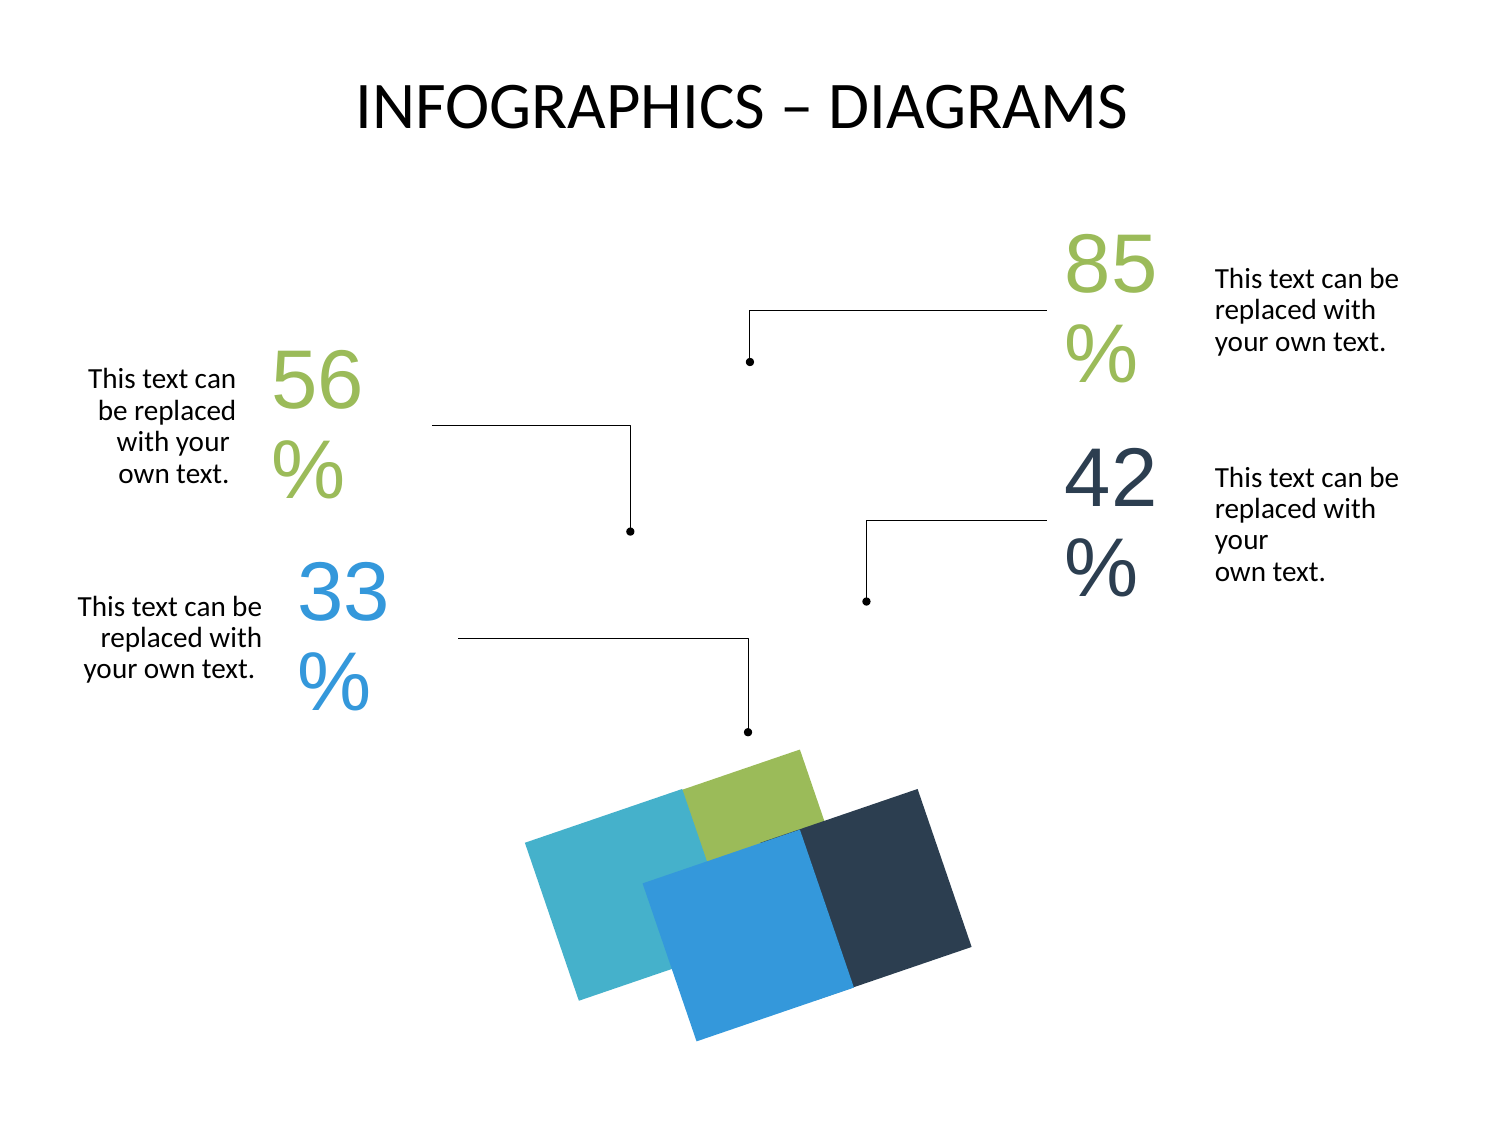

# Infographics – Diagrams
85%
This text can be replaced with your own text.

This text can be replaced with your
own text.
56%

42%
This text can be
replaced with your
own text.

This text can be replaced with your own text.
33%